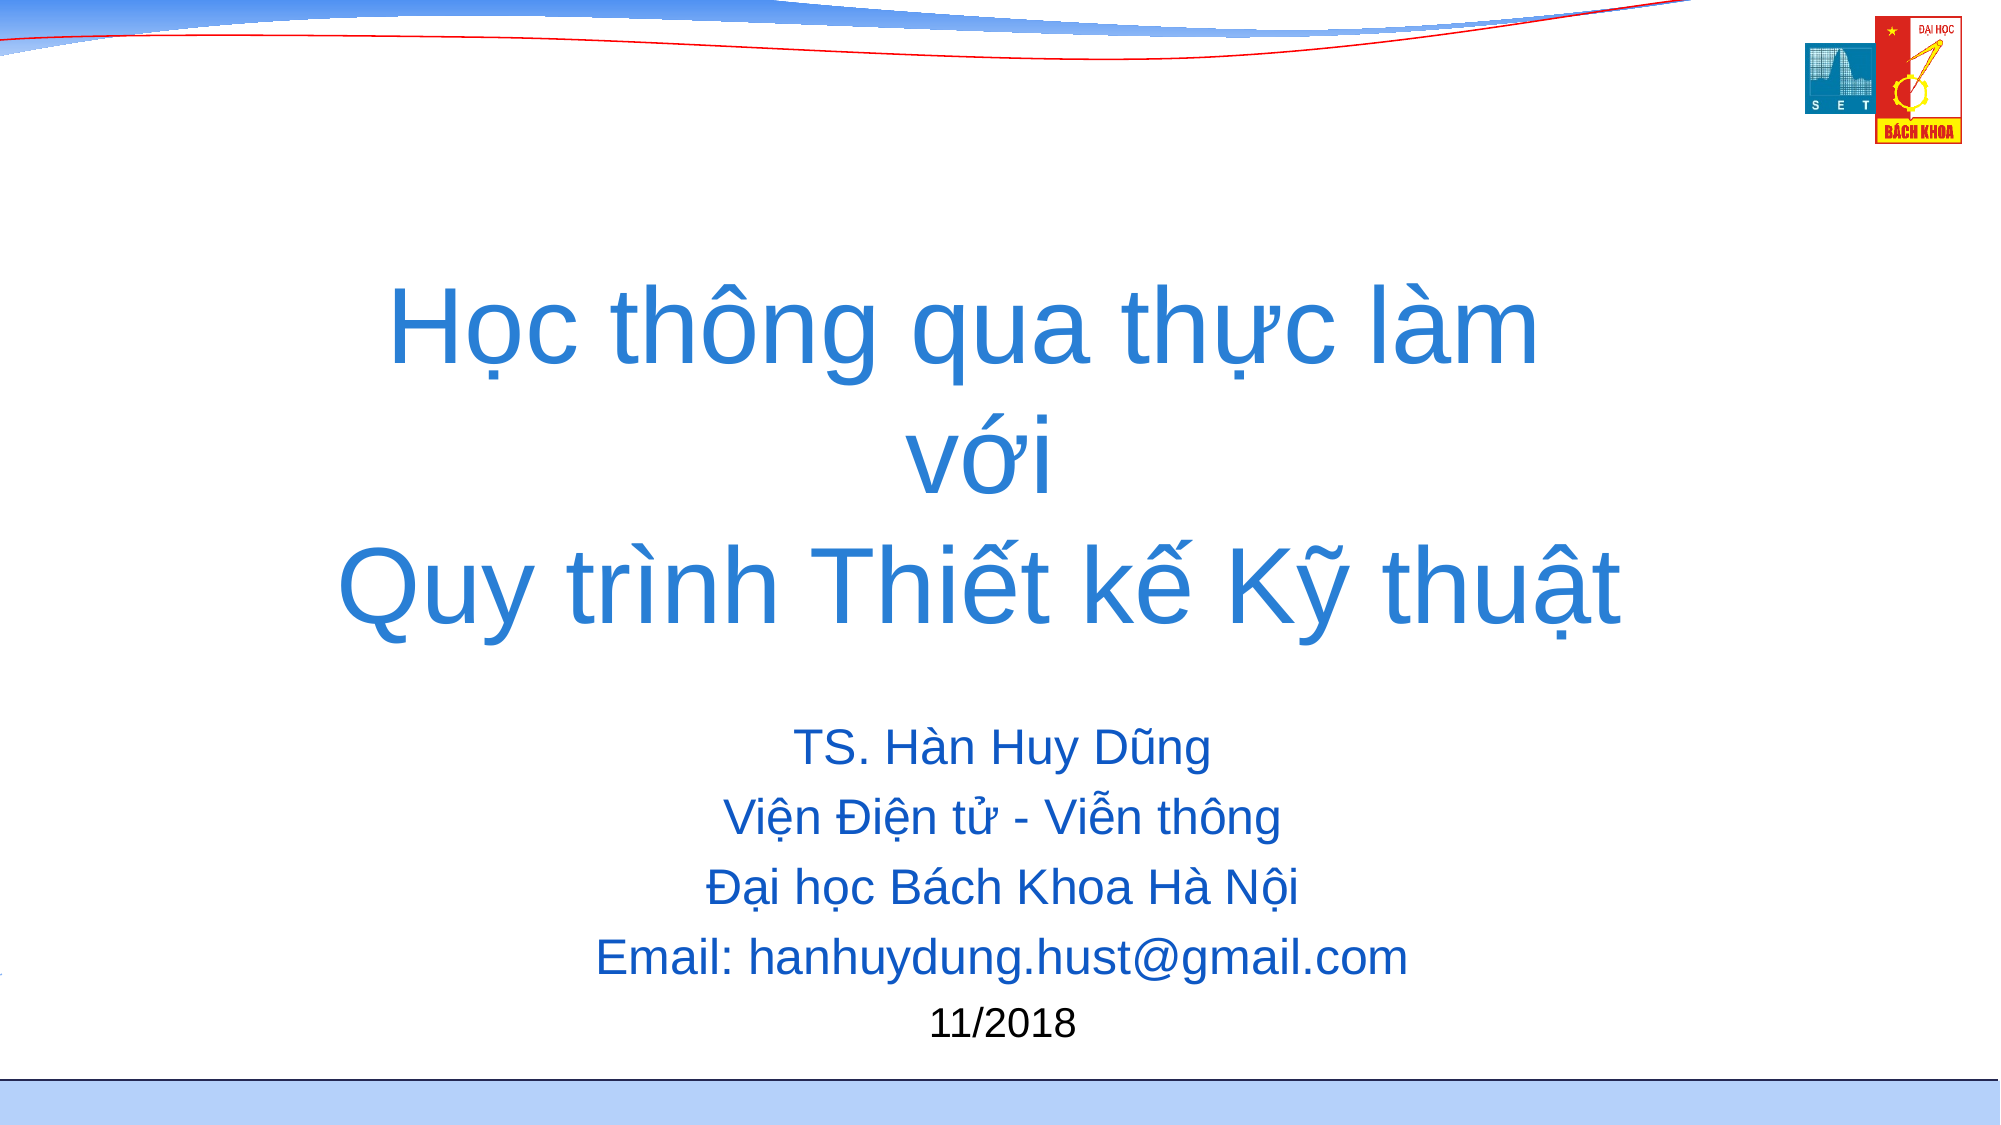

# Học thông qua thực làm với Quy trình Thiết kế Kỹ thuật
TS. Hàn Huy Dũng
Viện Điện tử - Viễn thông
Đại học Bách Khoa Hà Nội
Email: hanhuydung.hust@gmail.com
11/2018